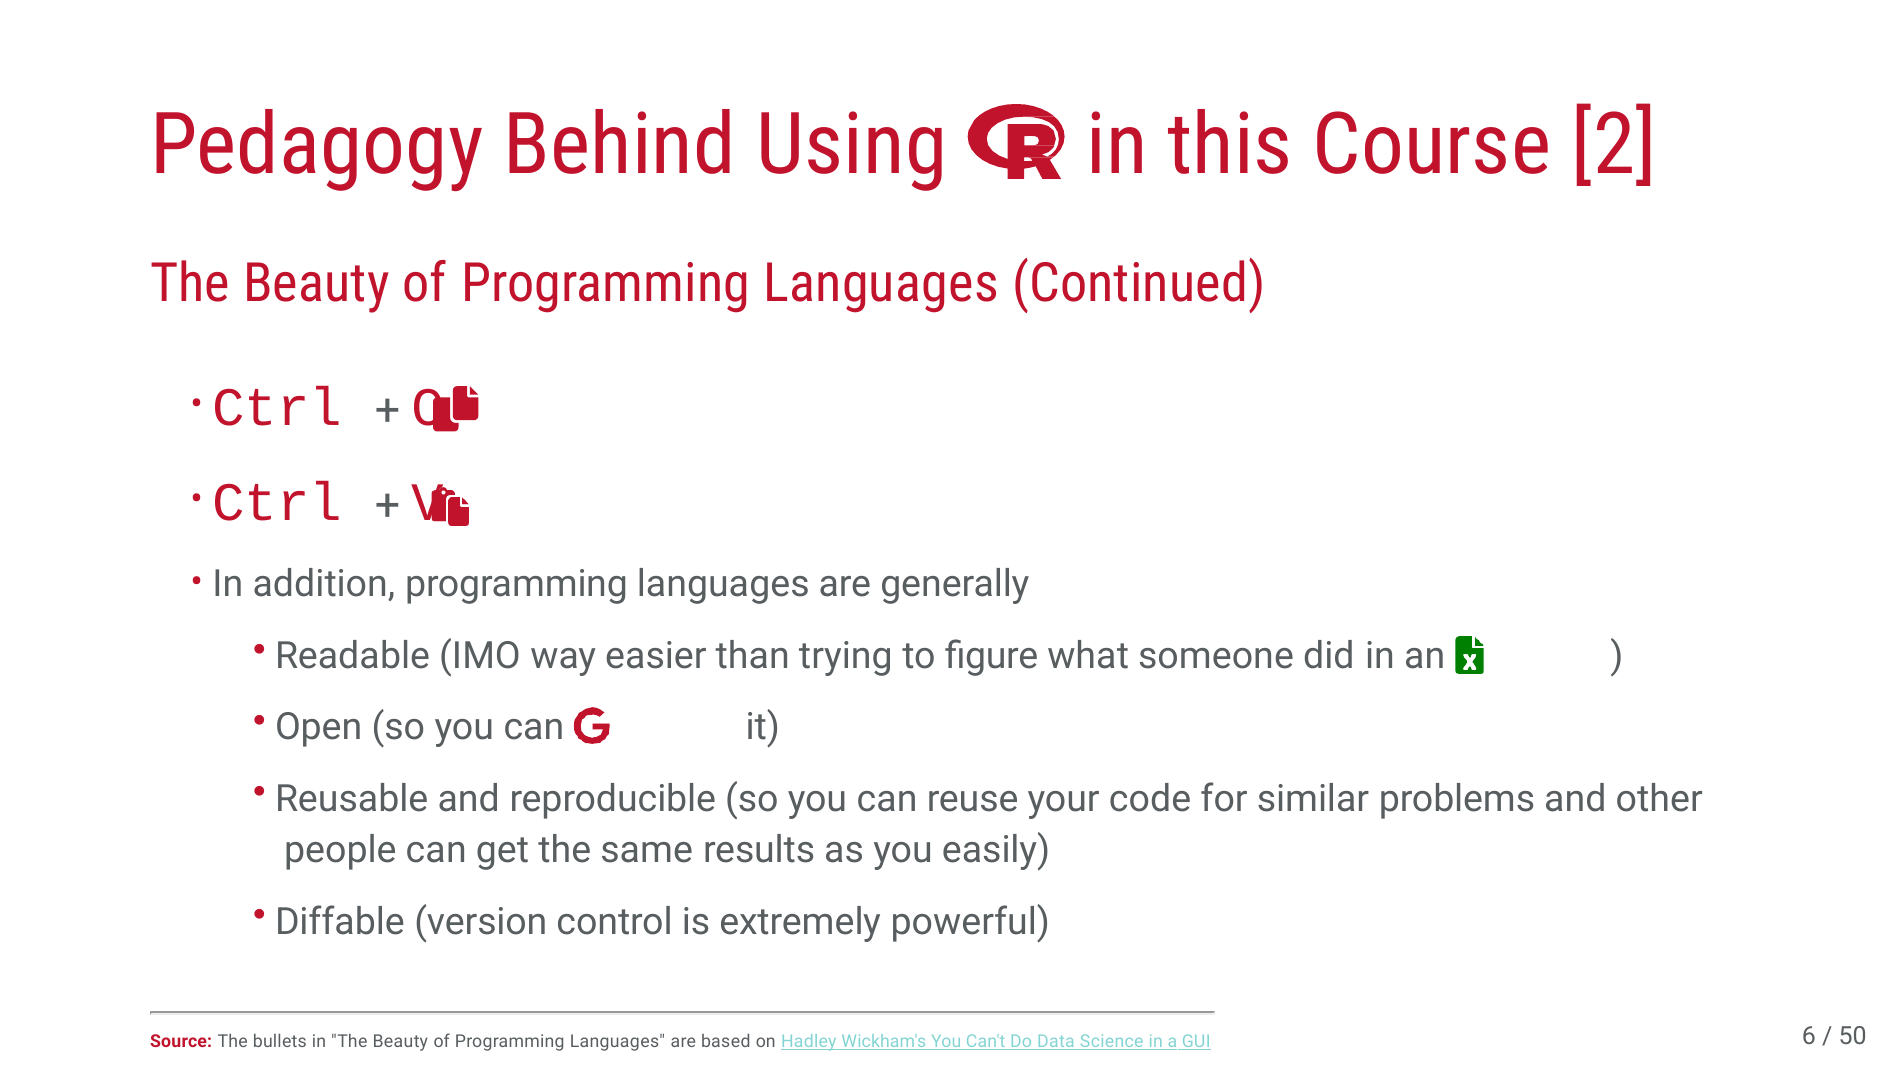

# Pedagogy Behind Using	in this Course [2]

The Beauty of Programming Languages (Continued)

Ctrl + C
Ctrl + V
In addition, programming languages are generally
Readable (IMO way easier than trying to figure what someone did in an	)
Open (so you can	it)
Reusable and reproducible (so you can reuse your code for similar problems and other  people can get the same results as you easily)
Diffable (version control is extremely powerful)

6 / 50
Source: The bullets in "The Beauty of Programming Languages" are based on Hadley Wickham's You Can't Do Data Science in a GUI